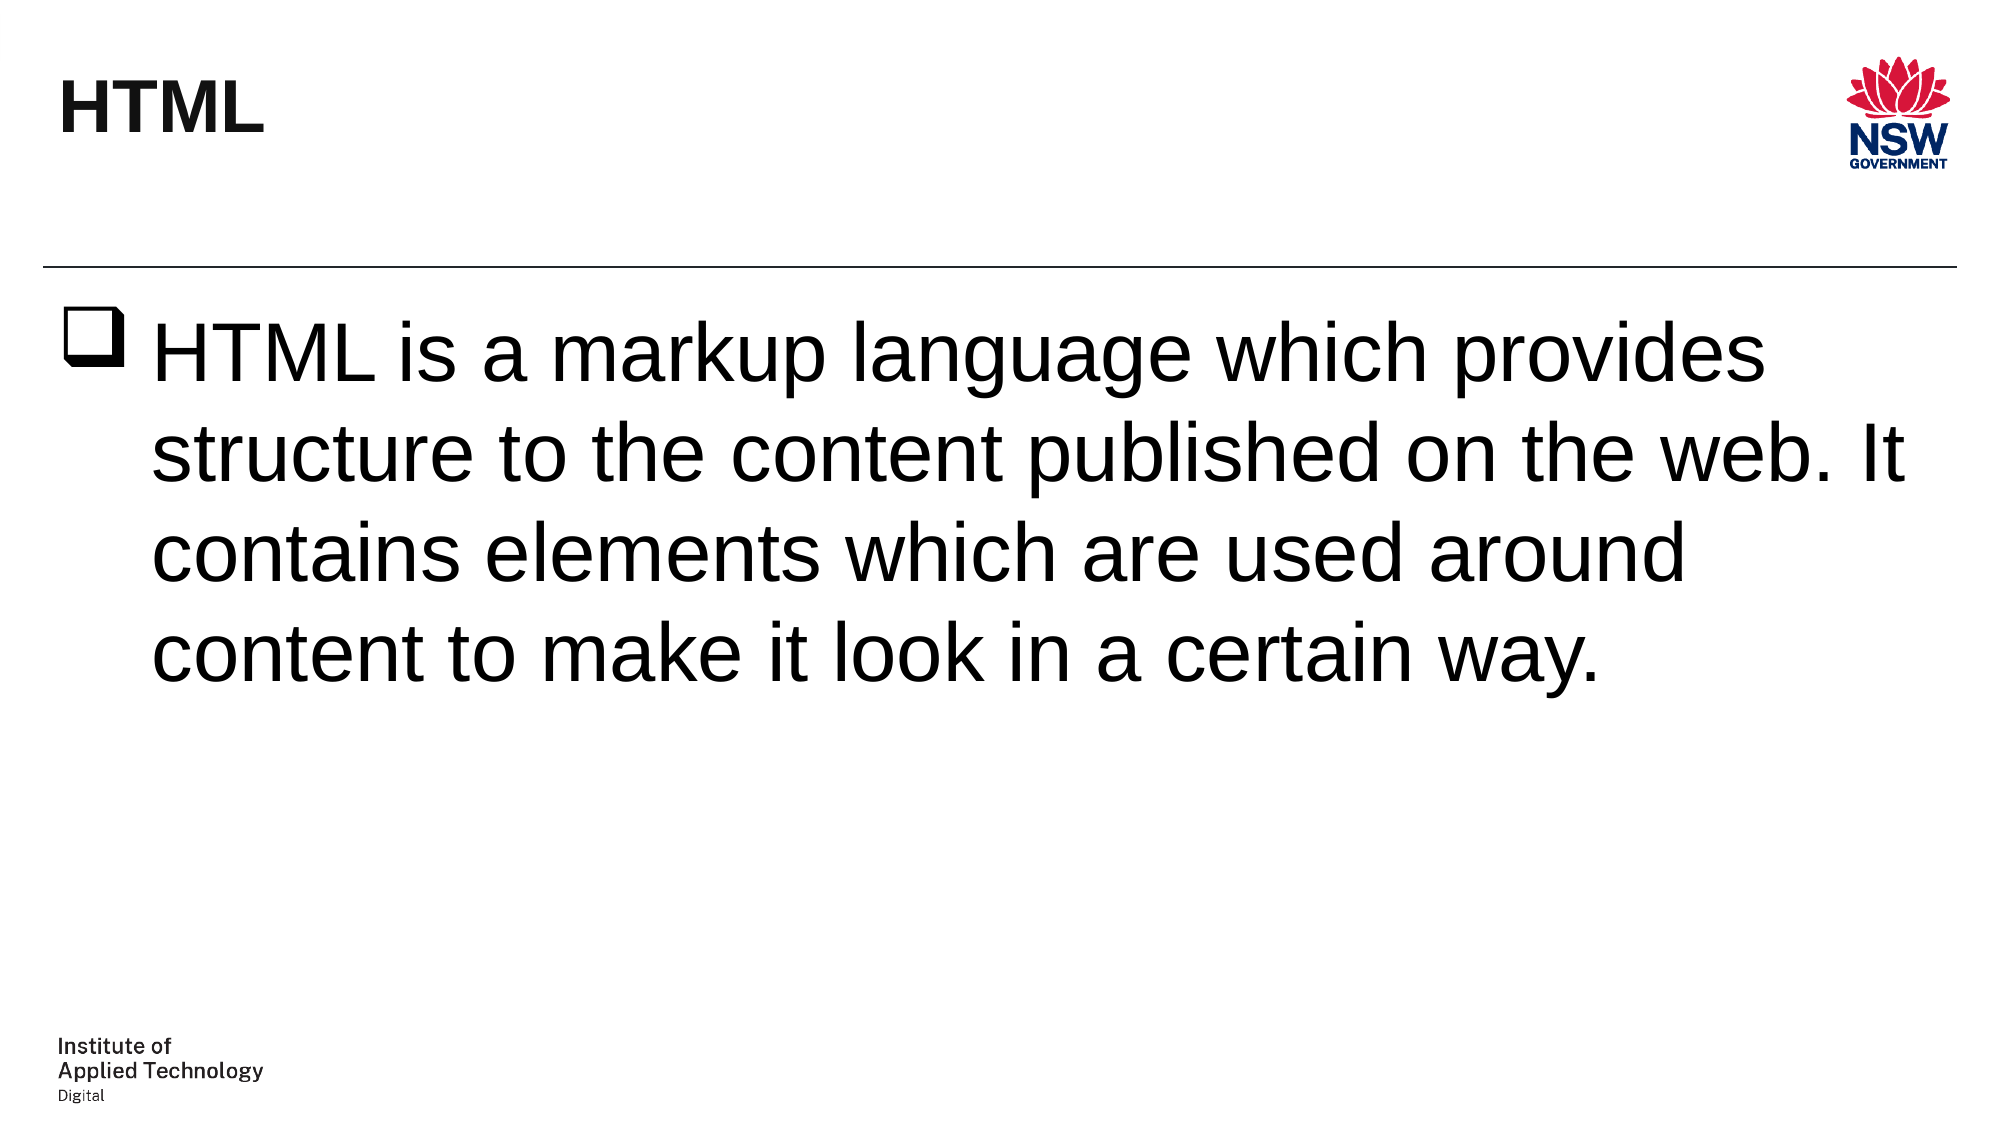

# HTML

HTML is a markup language which provides structure to the content published on the web. It contains elements which are used around content to make it look in a certain way.